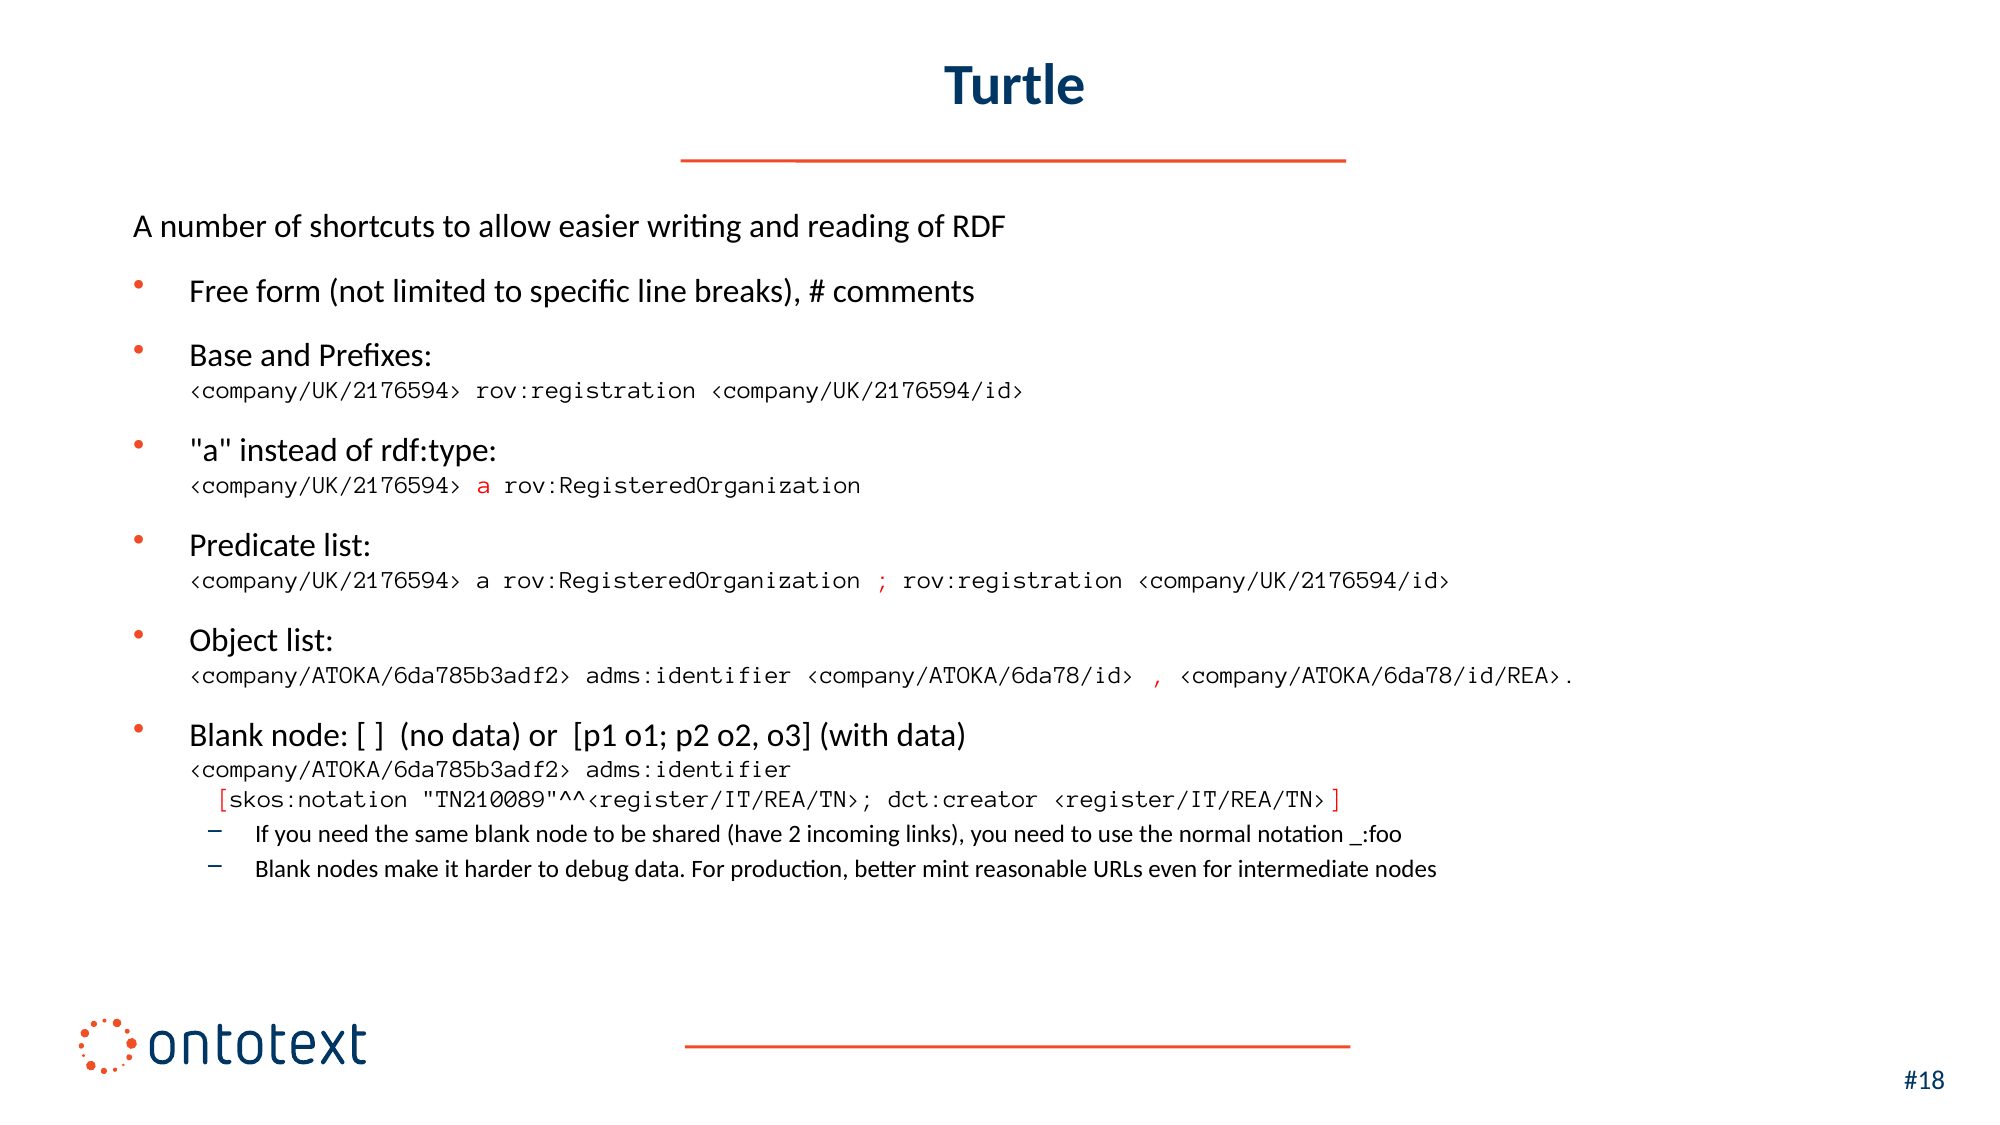

# Turtle
A number of shortcuts to allow easier writing and reading of RDF
Free form (not limited to specific line breaks), # comments
Base and Prefixes:
<company/UK/2176594> rov:registration <company/UK/2176594/id>
"a" instead of rdf:type:
<company/UK/2176594> a rov:RegisteredOrganization
Predicate list:
<company/UK/2176594> a rov:RegisteredOrganization ; rov:registration <company/UK/2176594/id>
Object list:
<company/ATOKA/6da785b3adf2> adms:identifier <company/ATOKA/6da78/id> , <company/ATOKA/6da78/id/REA>.
Blank node: [ ]  (no data) or  [p1 o1; p2 o2, o3] (with data)
<company/ATOKA/6da785b3adf2> adms:identifier
  [skos:notation "TN210089"^^<register/IT/REA/TN>; dct:creator <register/IT/REA/TN>]
If you need the same blank node to be shared (have 2 incoming links), you need to use the normal notation _:foo
Blank nodes make it harder to debug data. For production, better mint reasonable URLs even for intermediate nodes

#18